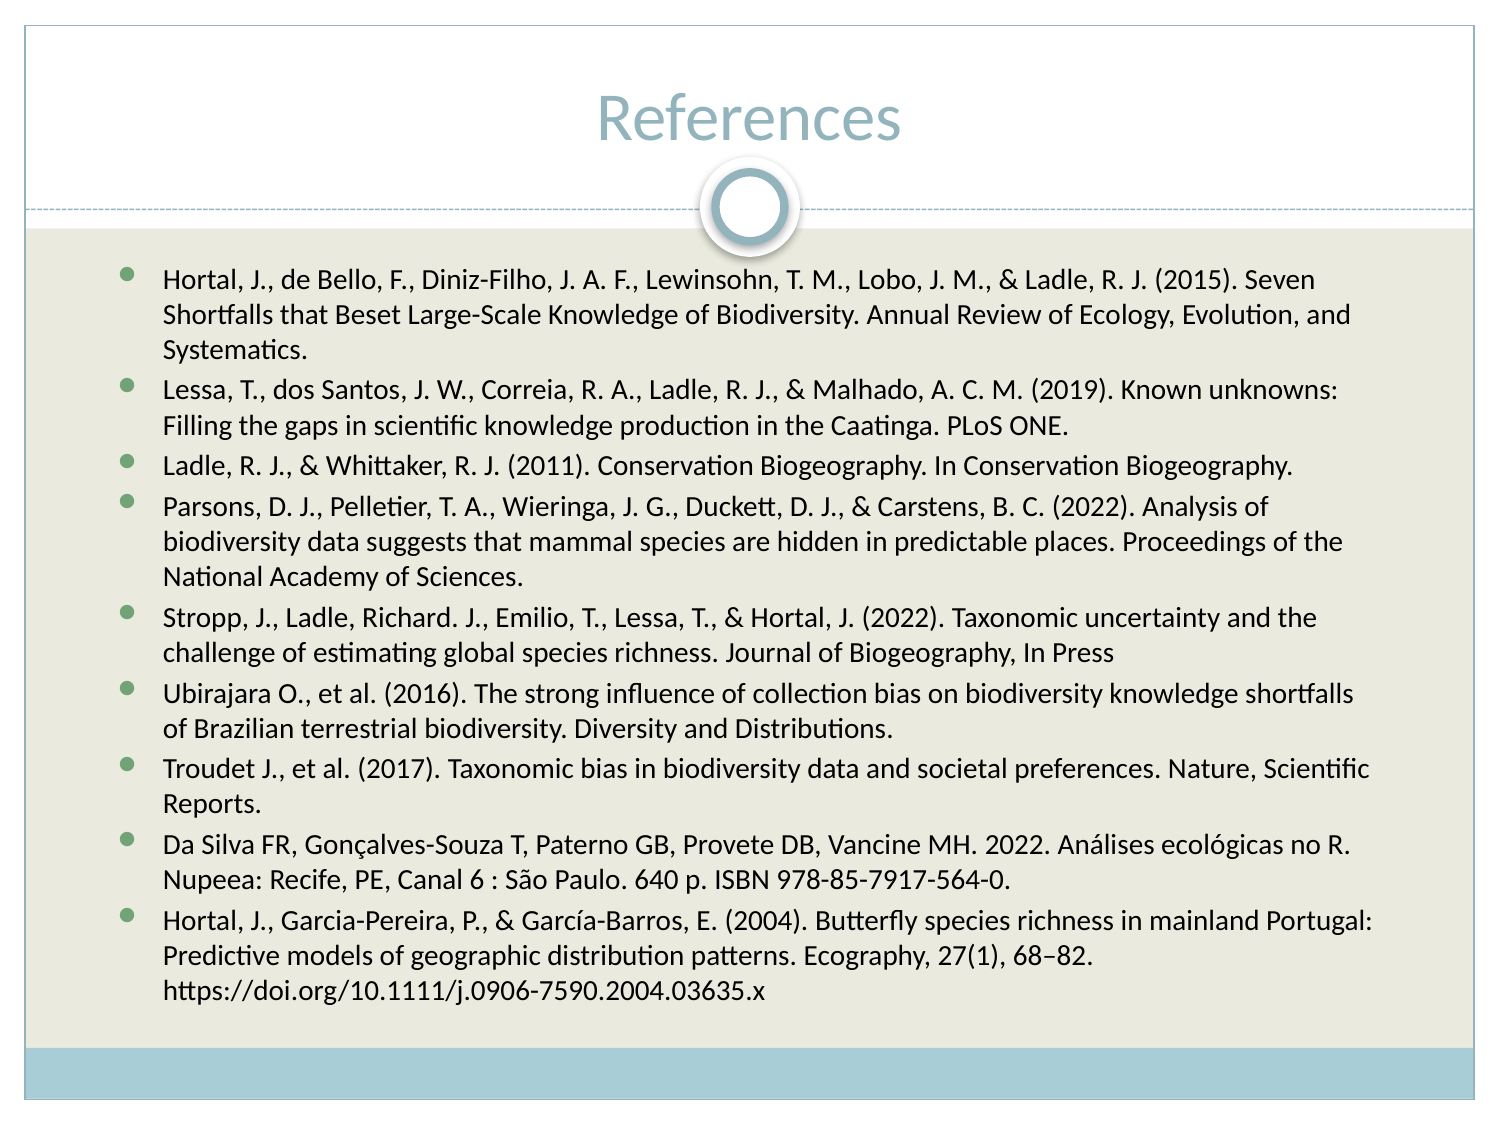

# References
Hortal, J., de Bello, F., Diniz-Filho, J. A. F., Lewinsohn, T. M., Lobo, J. M., & Ladle, R. J. (2015). Seven Shortfalls that Beset Large-Scale Knowledge of Biodiversity. Annual Review of Ecology, Evolution, and Systematics.
Lessa, T., dos Santos, J. W., Correia, R. A., Ladle, R. J., & Malhado, A. C. M. (2019). Known unknowns: Filling the gaps in scientific knowledge production in the Caatinga. PLoS ONE.
Ladle, R. J., & Whittaker, R. J. (2011). Conservation Biogeography. In Conservation Biogeography.
Parsons, D. J., Pelletier, T. A., Wieringa, J. G., Duckett, D. J., & Carstens, B. C. (2022). Analysis of biodiversity data suggests that mammal species are hidden in predictable places. Proceedings of the National Academy of Sciences.
Stropp, J., Ladle, Richard. J., Emilio, T., Lessa, T., & Hortal, J. (2022). Taxonomic uncertainty and the challenge of estimating global species richness. Journal of Biogeography, In Press
Ubirajara O., et al. (2016). The strong influence of collection bias on biodiversity knowledge shortfalls of Brazilian terrestrial biodiversity. Diversity and Distributions.
Troudet J., et al. (2017). Taxonomic bias in biodiversity data and societal preferences. Nature, Scientific Reports.
Da Silva FR, Gonçalves-Souza T, Paterno GB, Provete DB, Vancine MH. 2022. Análises ecológicas no R. Nupeea: Recife, PE, Canal 6 : São Paulo. 640 p. ISBN 978-85-7917-564-0.
Hortal, J., Garcia-Pereira, P., & García-Barros, E. (2004). Butterfly species richness in mainland Portugal: Predictive models of geographic distribution patterns. Ecography, 27(1), 68–82. https://doi.org/10.1111/j.0906-7590.2004.03635.x